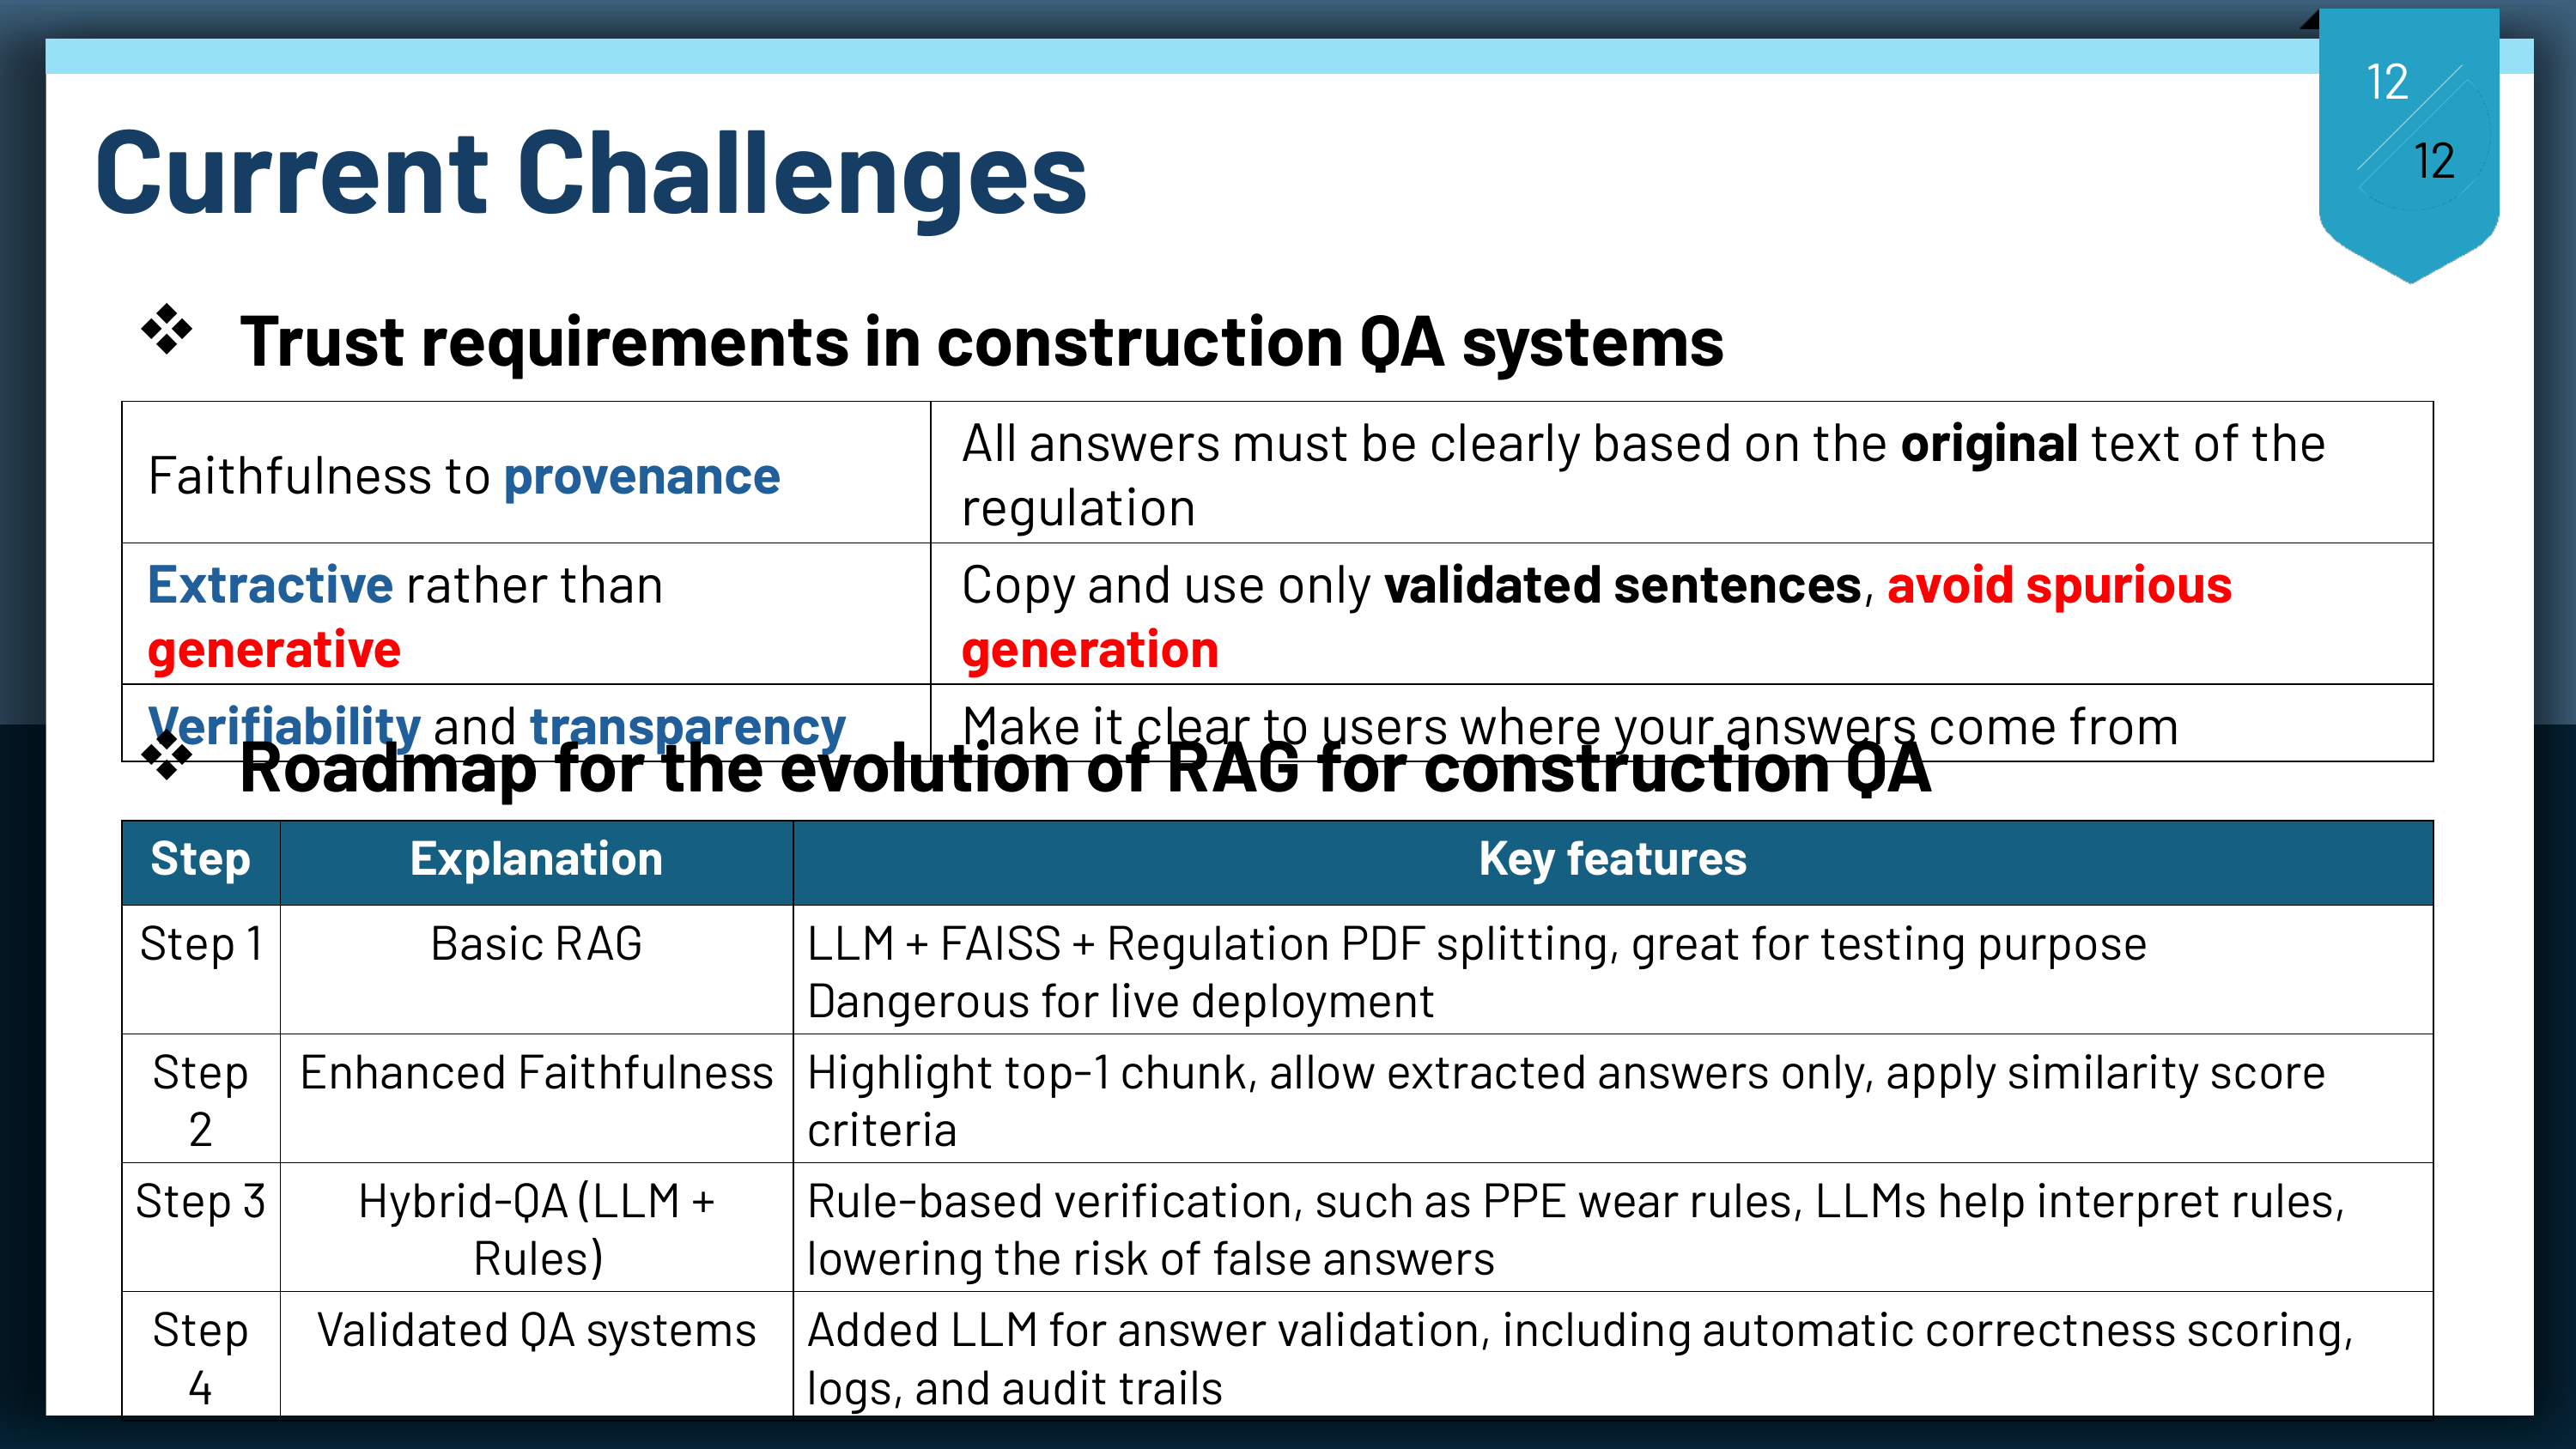

Current Challenges
Trust requirements in construction QA systems
| Faithfulness to provenance | All answers must be clearly based on the original text of the regulation |
| --- | --- |
| Extractive rather than generative | Copy and use only validated sentences, avoid spurious generation |
| Verifiability and transparency | Make it clear to users where your answers come from |
Roadmap for the evolution of RAG for construction QA
| Step | Explanation | Key features |
| --- | --- | --- |
| Step 1 | Basic RAG | LLM + FAISS + Regulation PDF splitting, great for testing purpose Dangerous for live deployment |
| Step 2 | Enhanced Faithfulness | Highlight top-1 chunk, allow extracted answers only, apply similarity score criteria |
| Step 3 | Hybrid-QA (LLM + Rules) | Rule-based verification, such as PPE wear rules, LLMs help interpret rules, lowering the risk of false answers |
| Step 4 | Validated QA systems | Added LLM for answer validation, including automatic correctness scoring, logs, and audit trails |